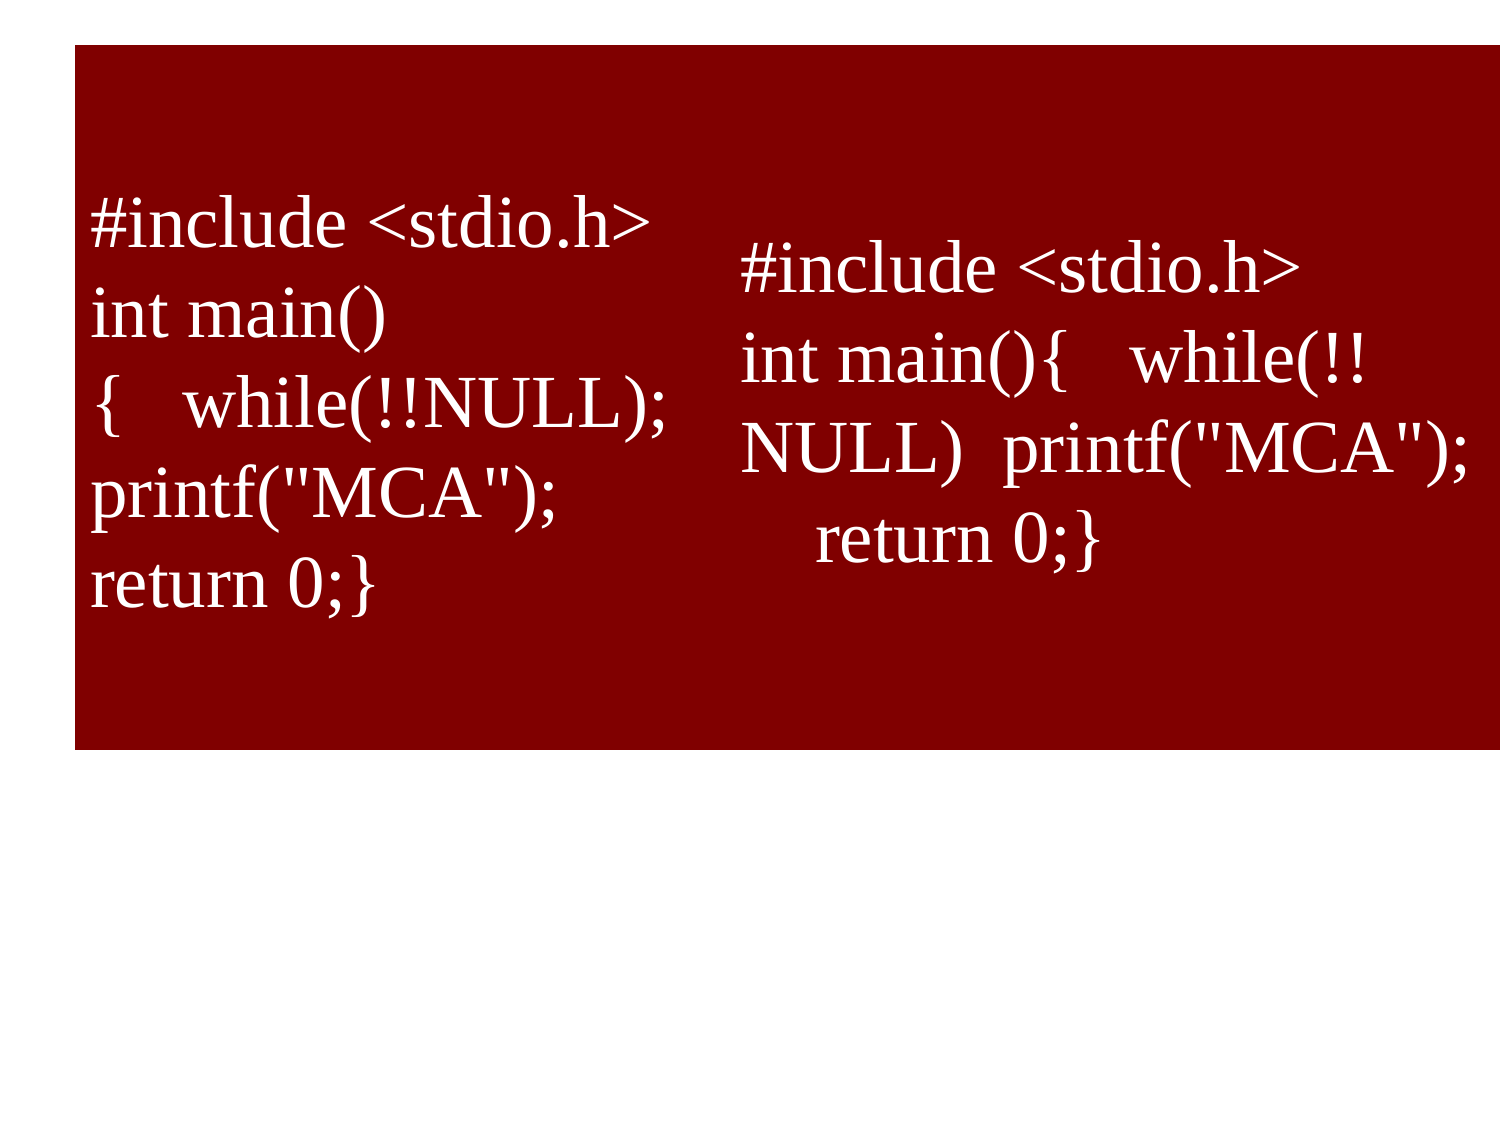

# #include <stdio.h> int main() {   while(!!NULL);   printf("MCA");       return 0;}
#include <stdio.h>
int main(){   while(!!NULL)  printf("MCA");       return 0;}